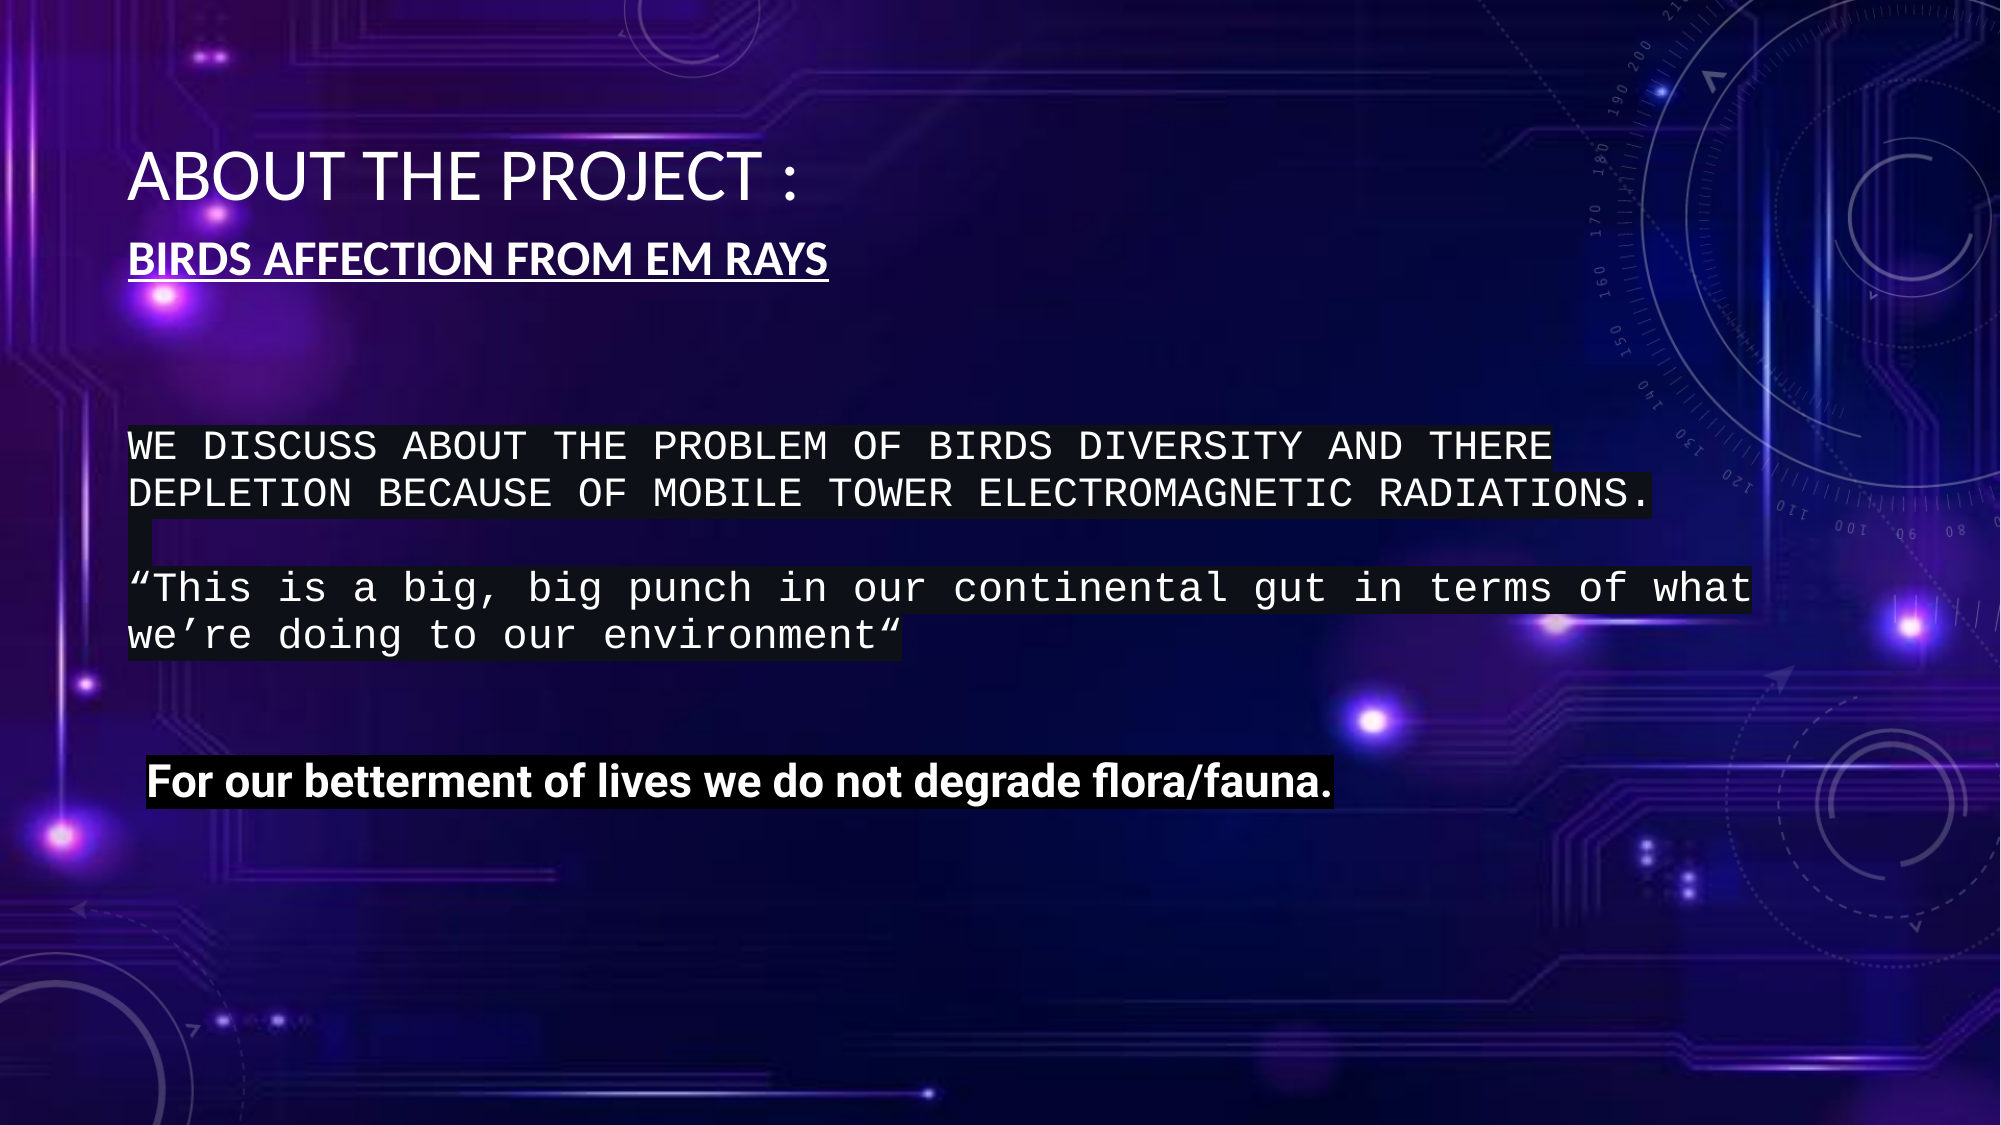

# ABOUT THE PROJECT : BIRDS AFFECTION FROM EM RAYS
WE DISCUSS ABOUT THE PROBLEM OF BIRDS DIVERSITY AND THERE DEPLETION BECAUSE OF MOBILE TOWER ELECTROMAGNETIC RADIATIONS.

“This is a big, big punch in our continental gut in terms of what we’re doing to our environment“

For our betterment of lives we do not degrade flora/fauna.